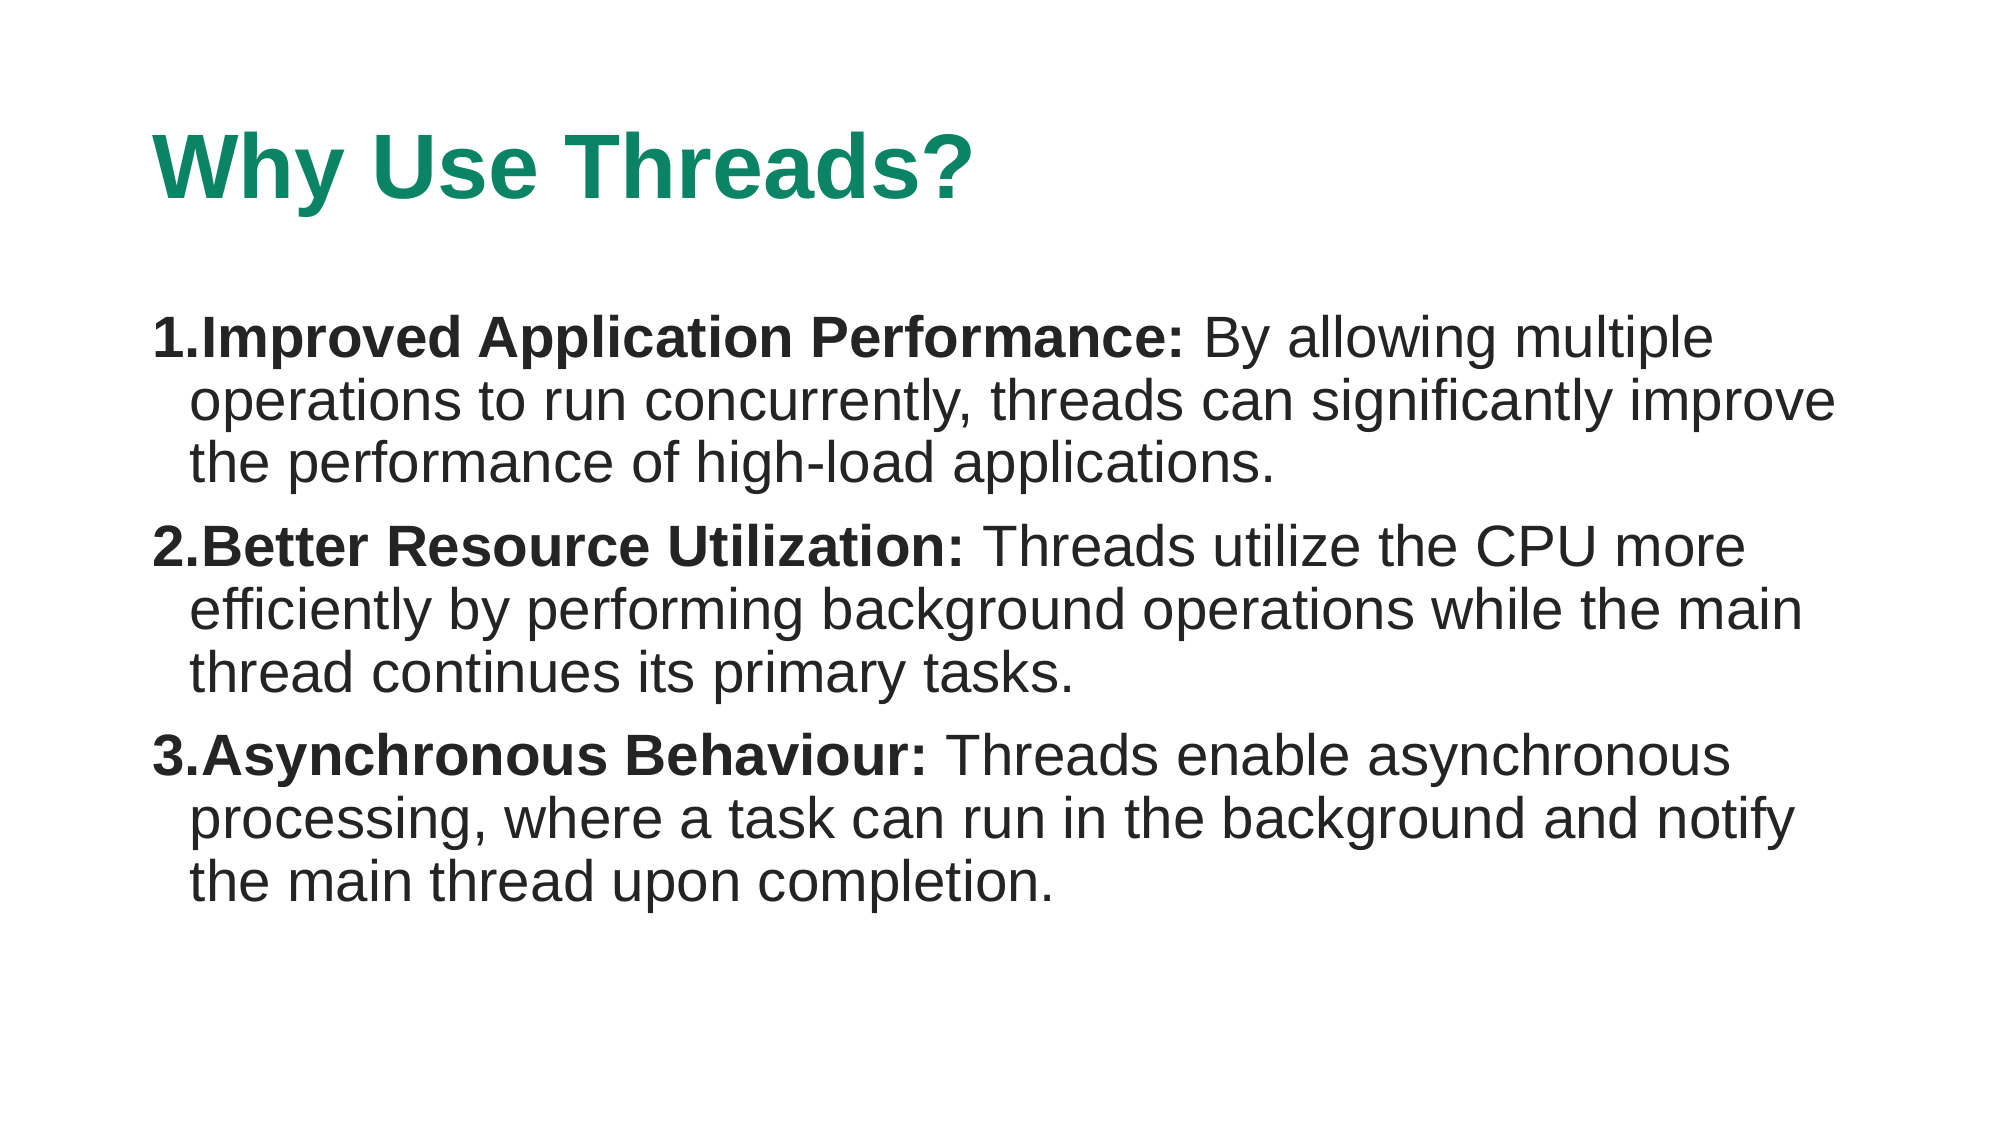

# Why Use Threads?
Improved Application Performance: By allowing multiple operations to run concurrently, threads can significantly improve the performance of high-load applications.
Better Resource Utilization: Threads utilize the CPU more efficiently by performing background operations while the main thread continues its primary tasks.
Asynchronous Behaviour: Threads enable asynchronous processing, where a task can run in the background and notify the main thread upon completion.